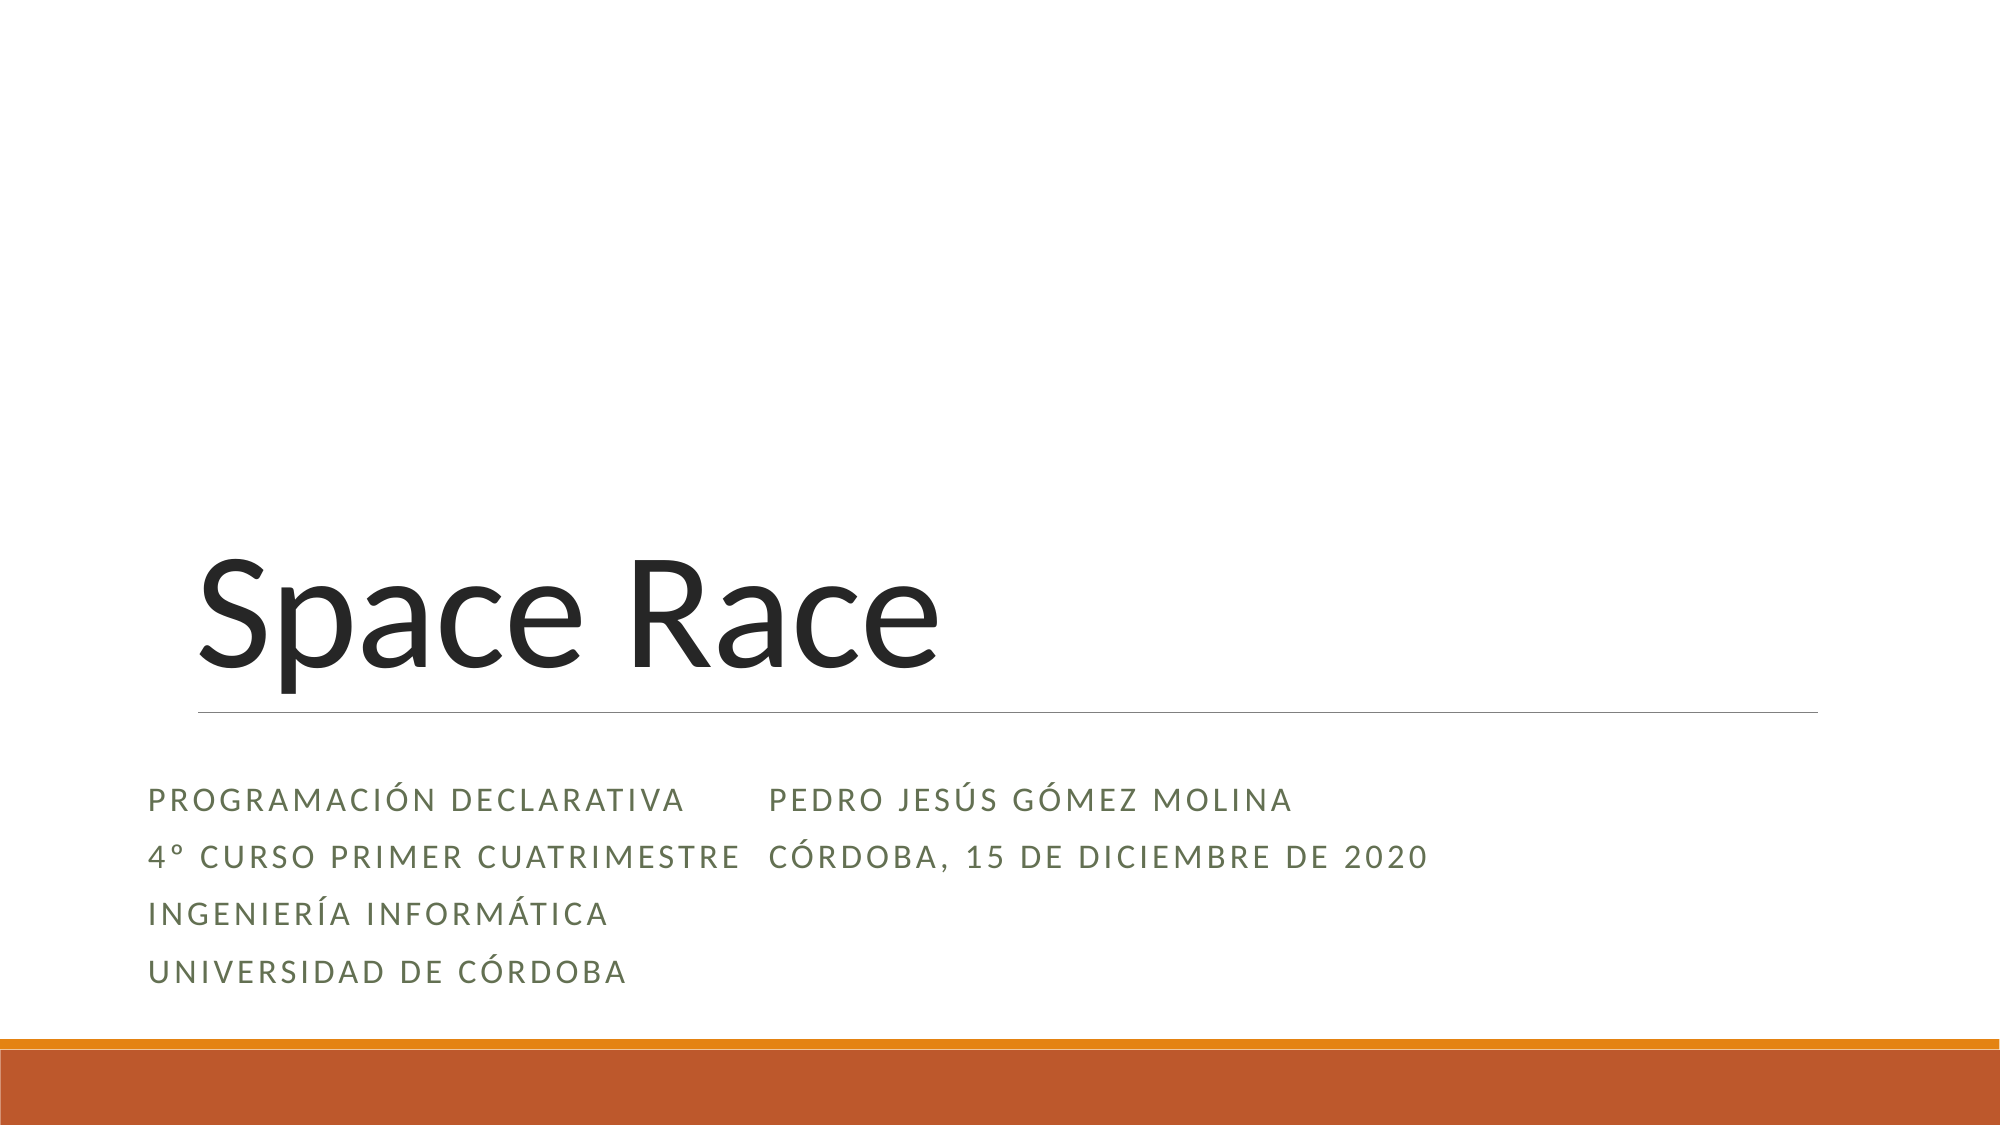

# Space Race
Programación Declarativa			Pedro Jesús Gómez Molina
4º Curso Primer Cuatrimestre		Córdoba, 15 de diciembre de 2020
Ingeniería Informática
Universidad de Córdoba